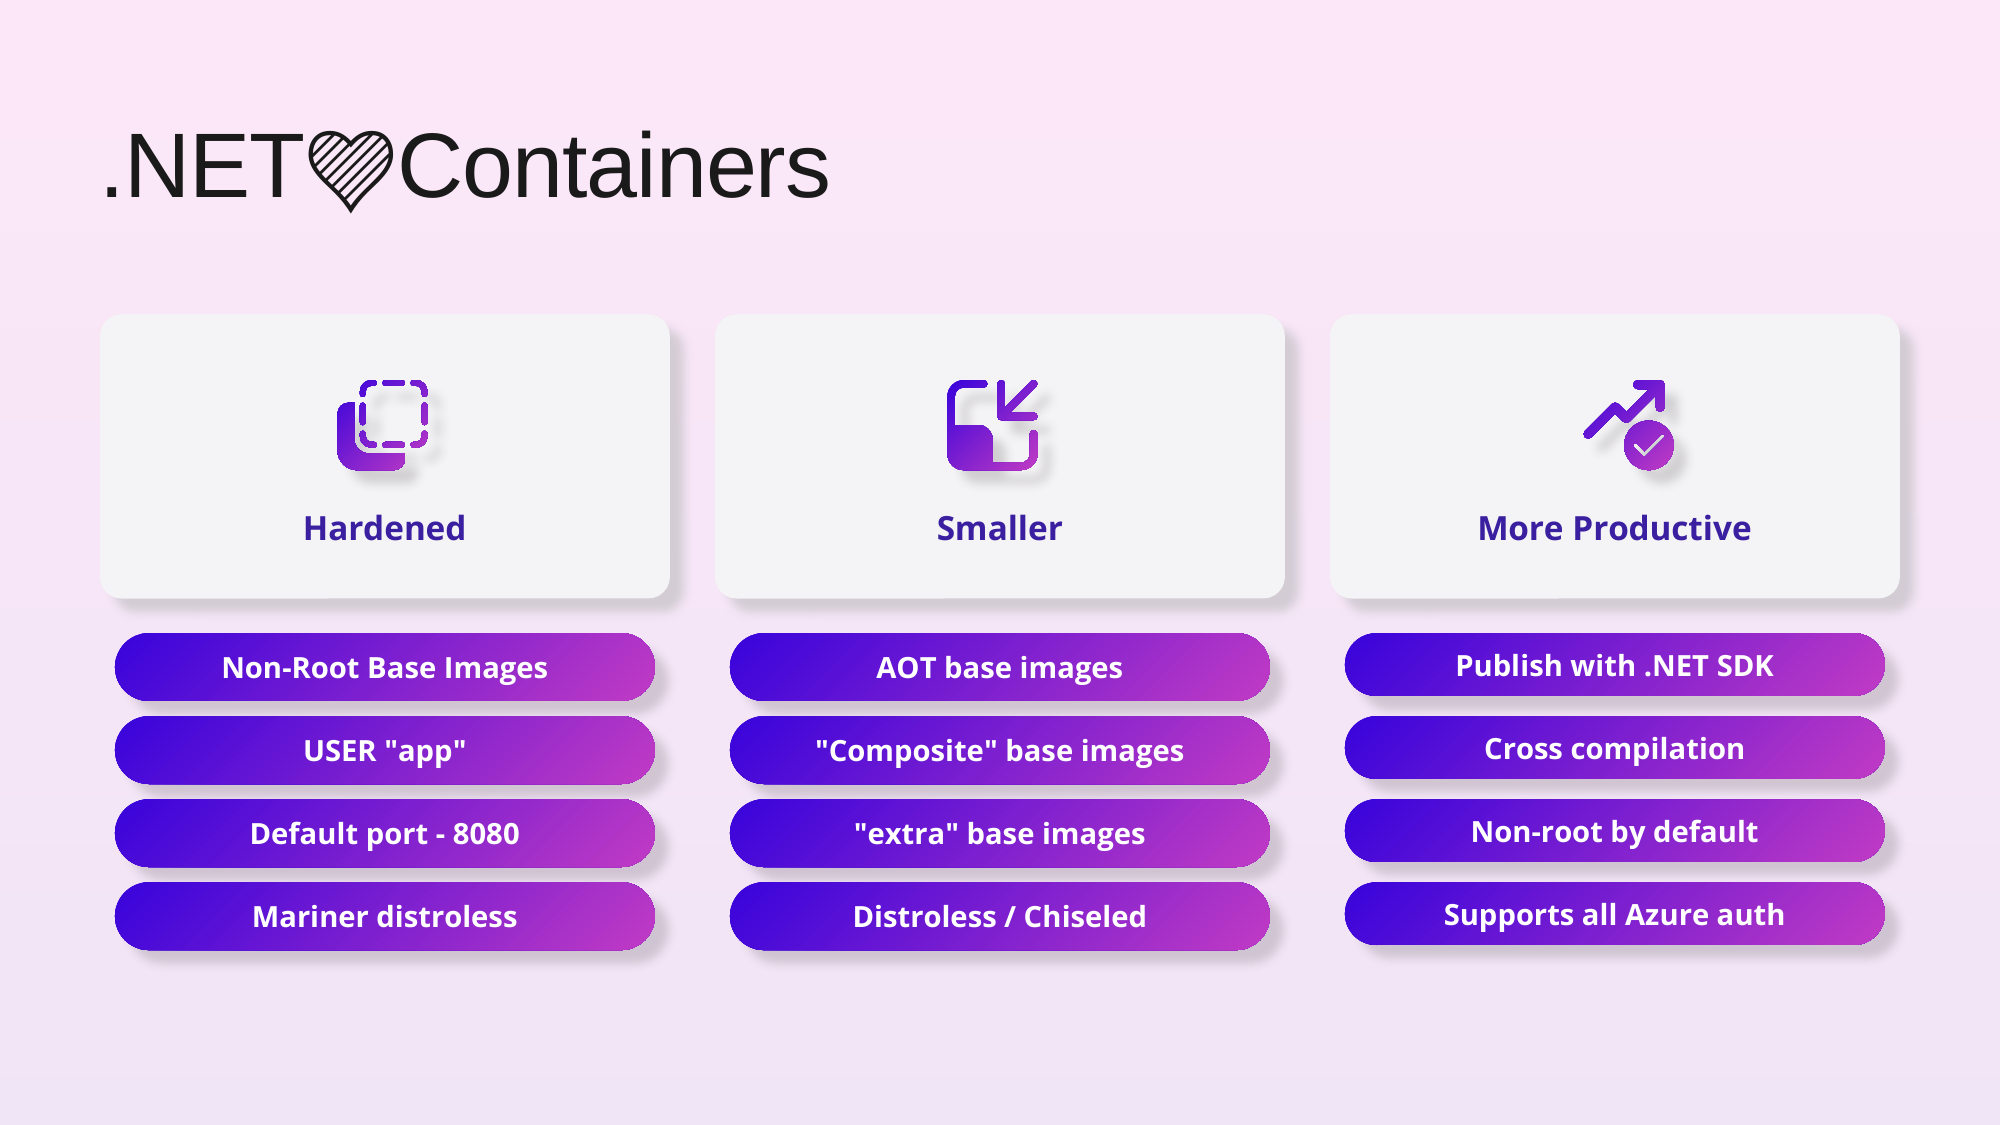

# .NET💜Containers
Hardened

Smaller

More Productive

Non-Root Base Images
USER "app"
Default port - 8080
Mariner distroless
AOT base images
"Composite" base images
"extra" base images
Distroless / Chiseled
Publish with .NET SDK
Cross compilation
Non-root by default
Supports all Azure auth